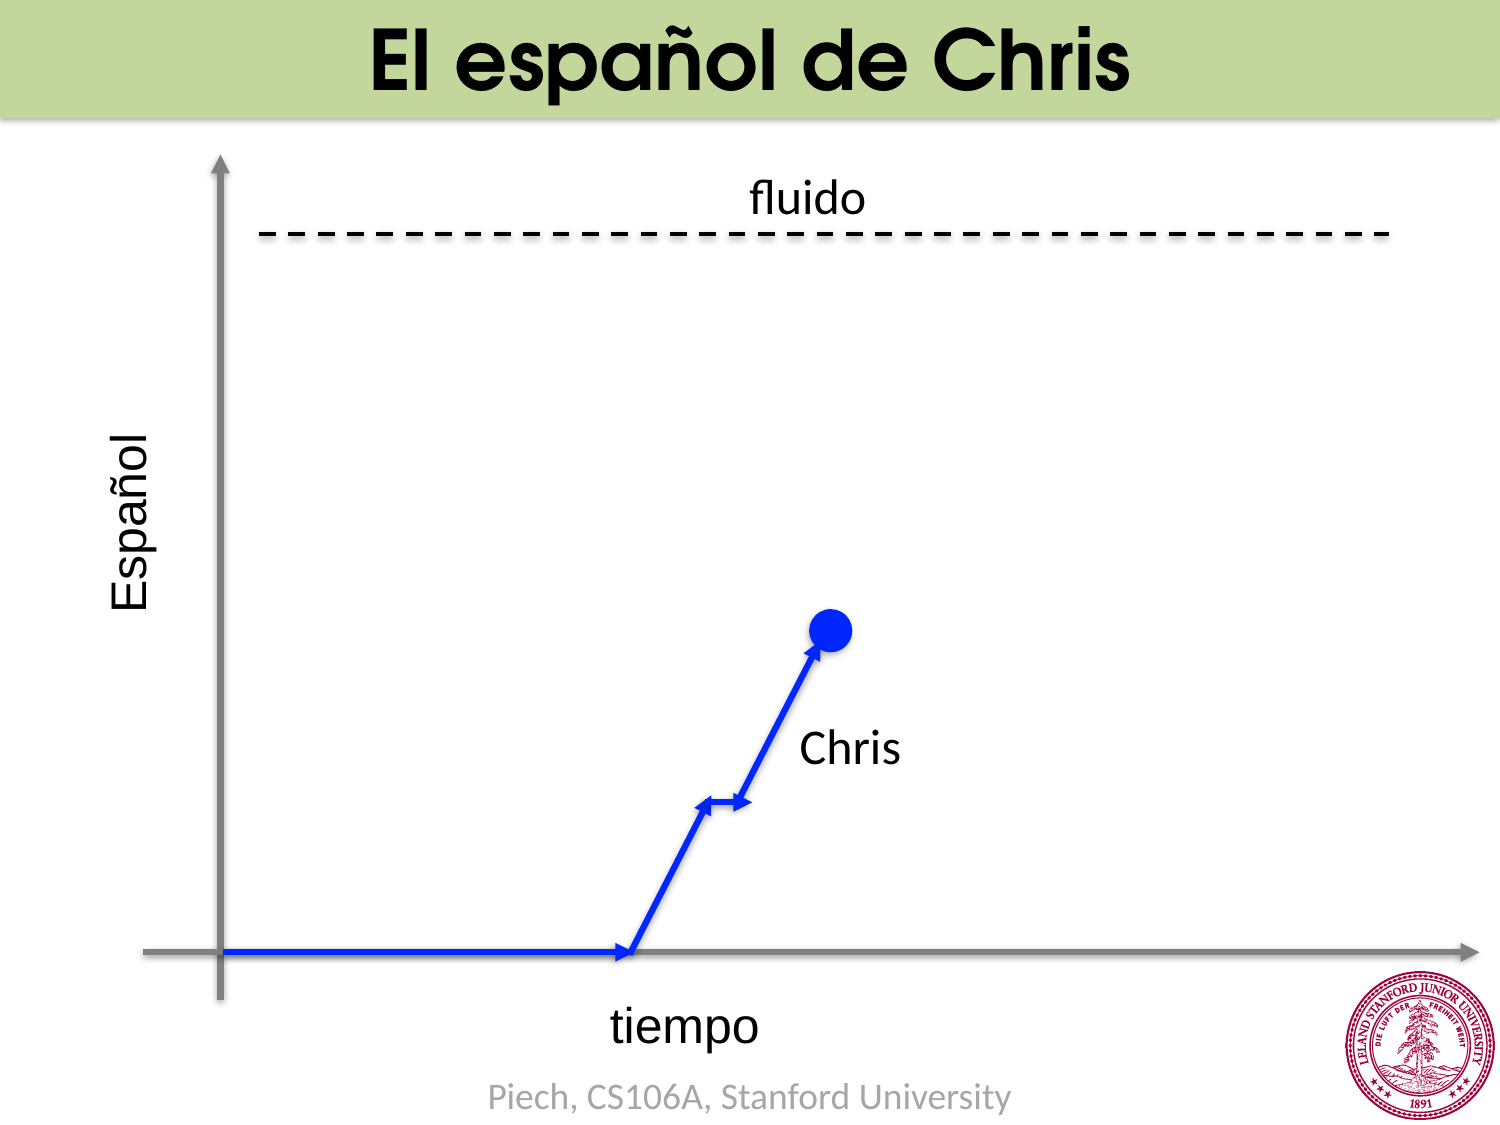

El español de Chris
fluido
Español

Chris
tiempo